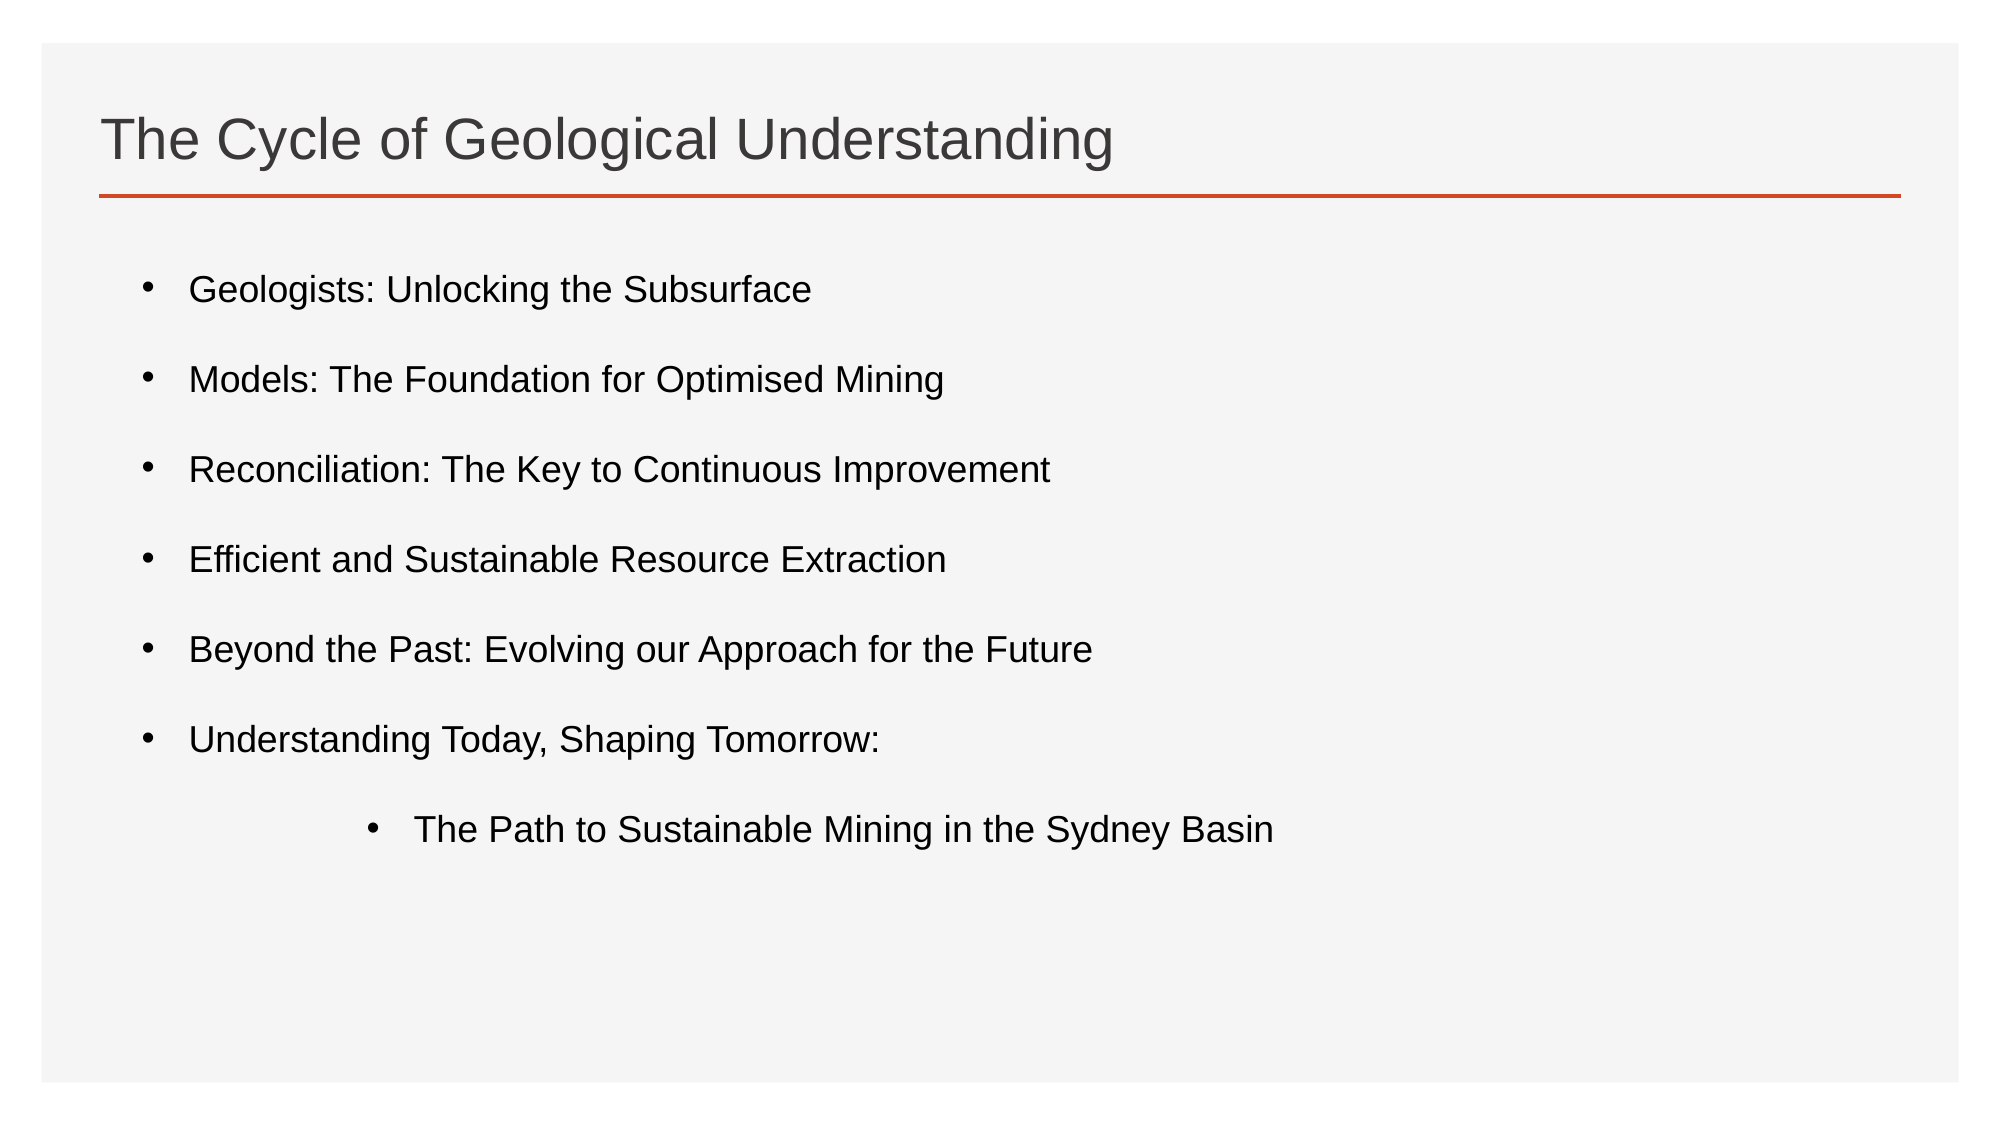

# The Cycle of Geological Understanding
Geologists: Unlocking the Subsurface

Models: The Foundation for Optimised Mining

Reconciliation: The Key to Continuous Improvement

Efficient and Sustainable Resource Extraction

Beyond the Past: Evolving our Approach for the Future

Understanding Today, Shaping Tomorrow:

The Path to Sustainable Mining in the Sydney Basin